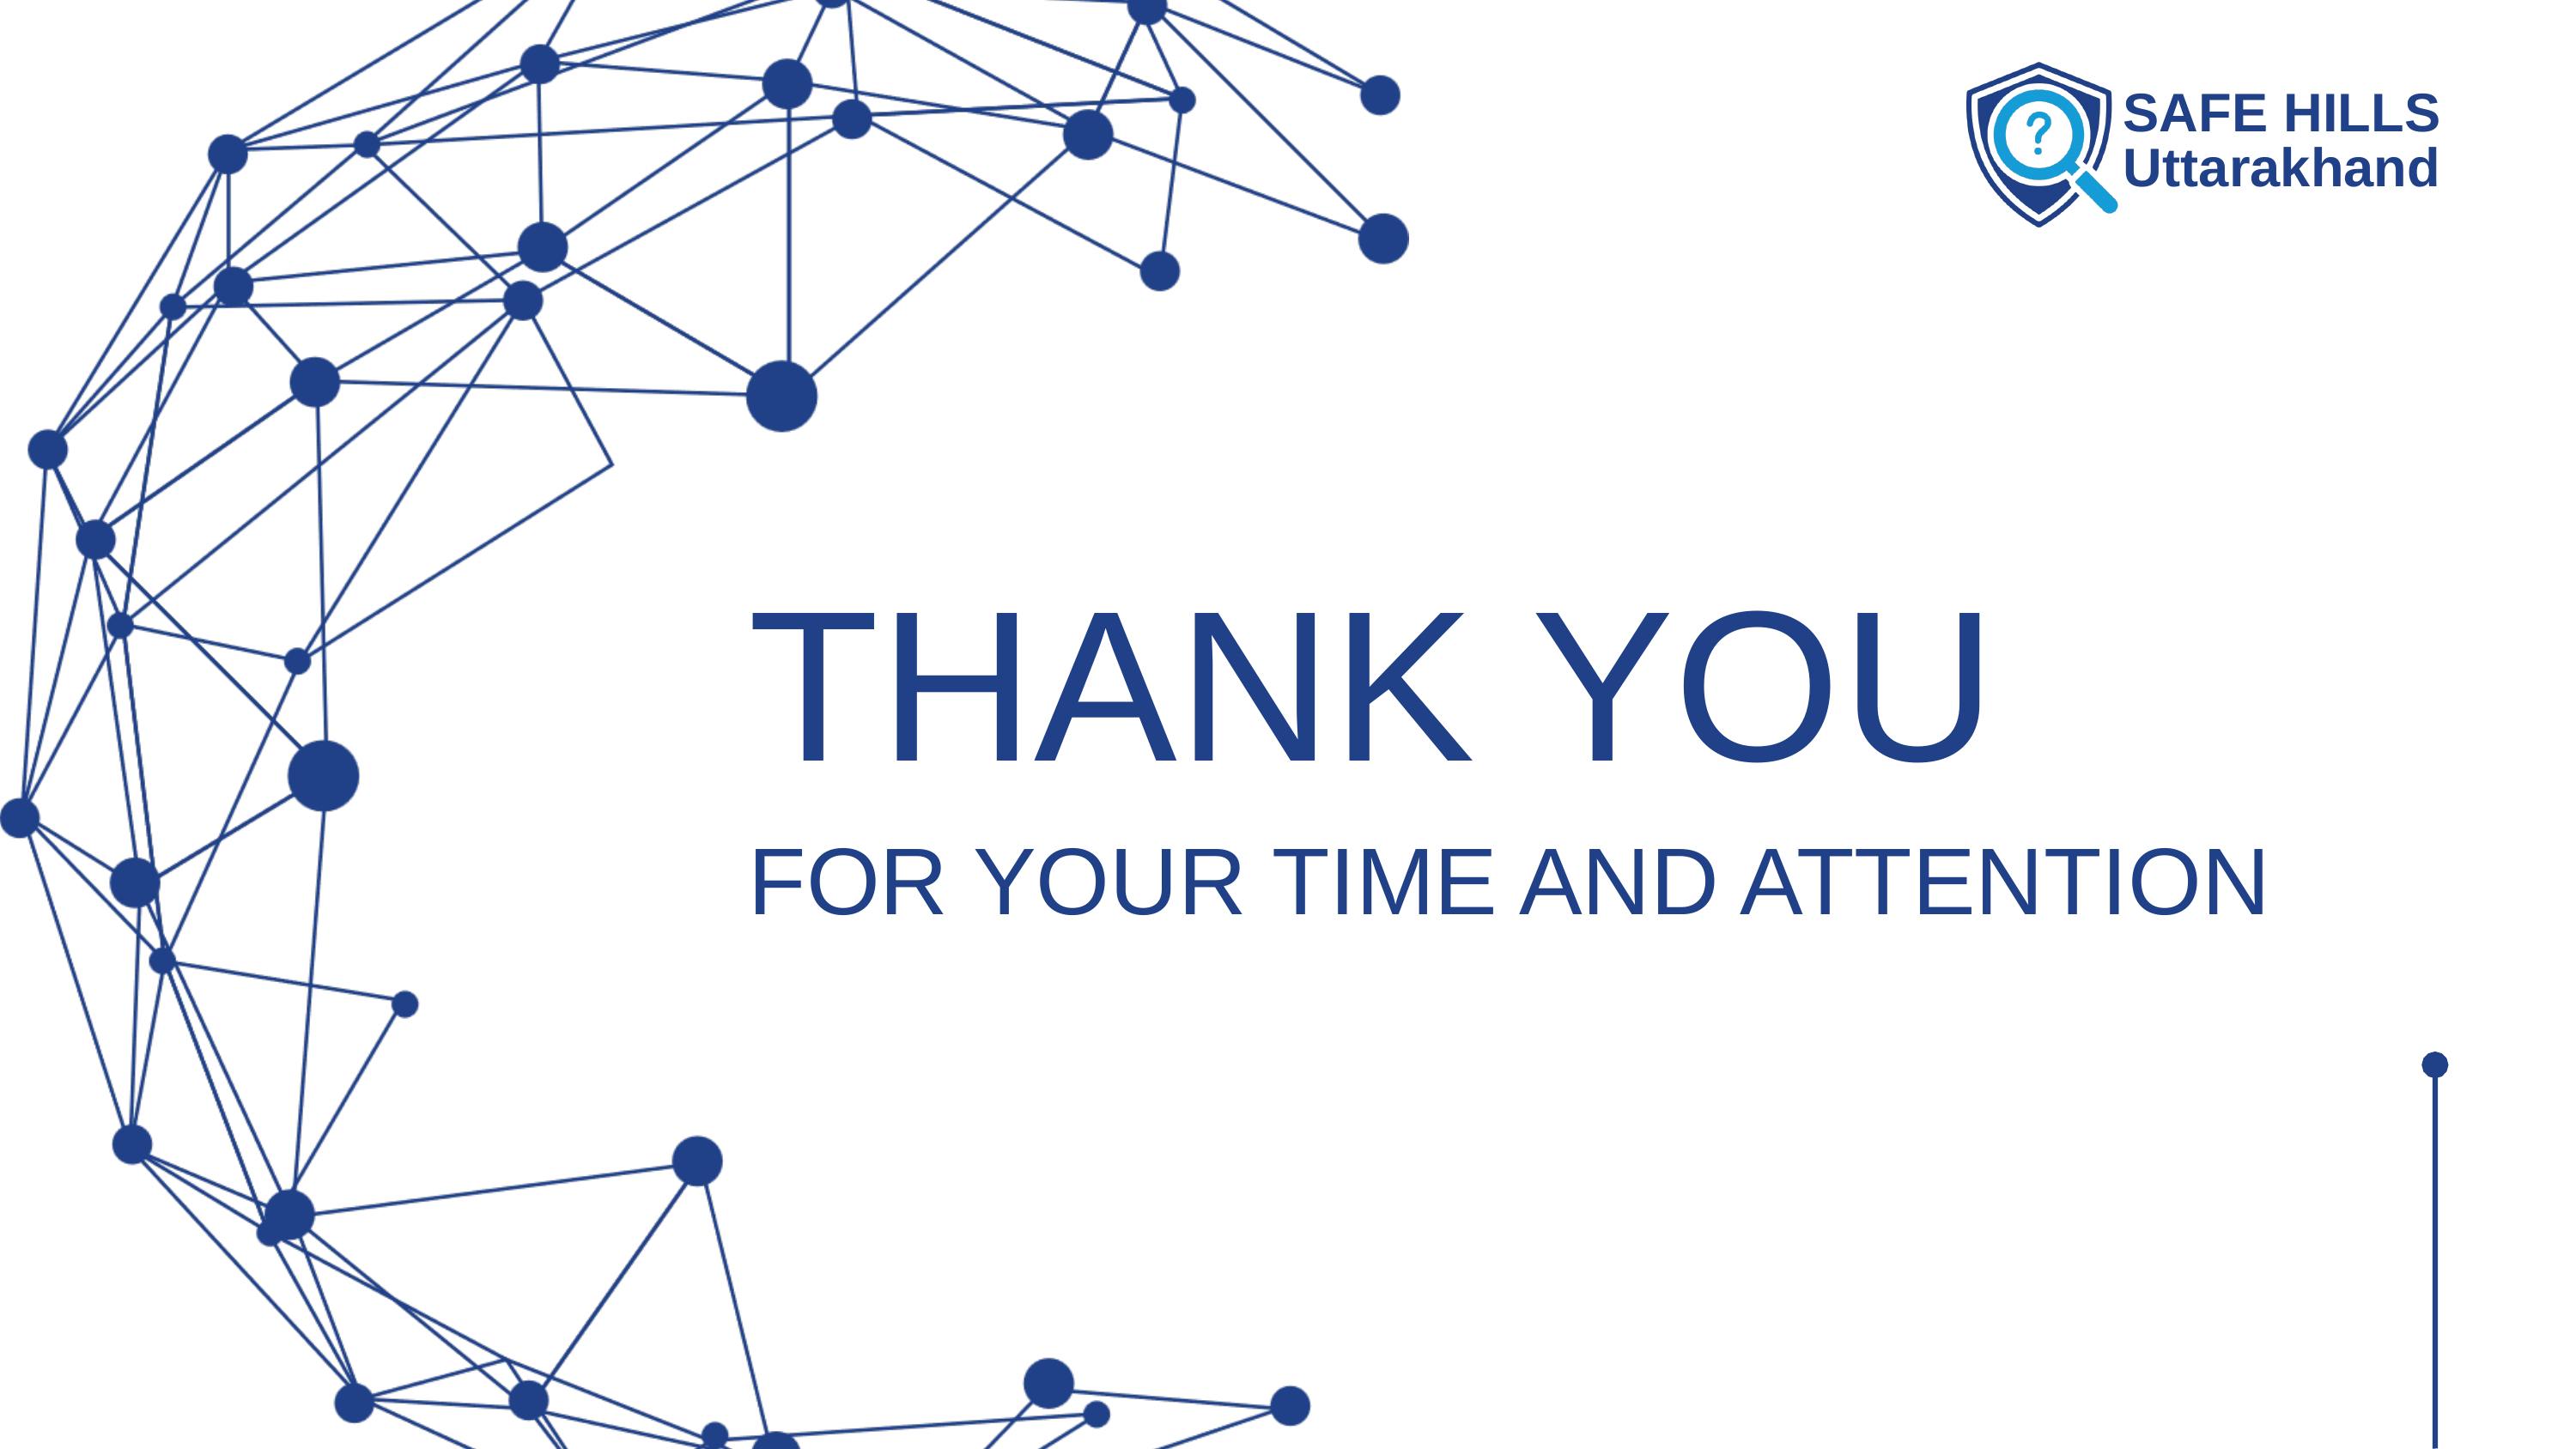

SAFE HILLS
Uttarakhand
THANK YOU
FOR YOUR TIME AND ATTENTION